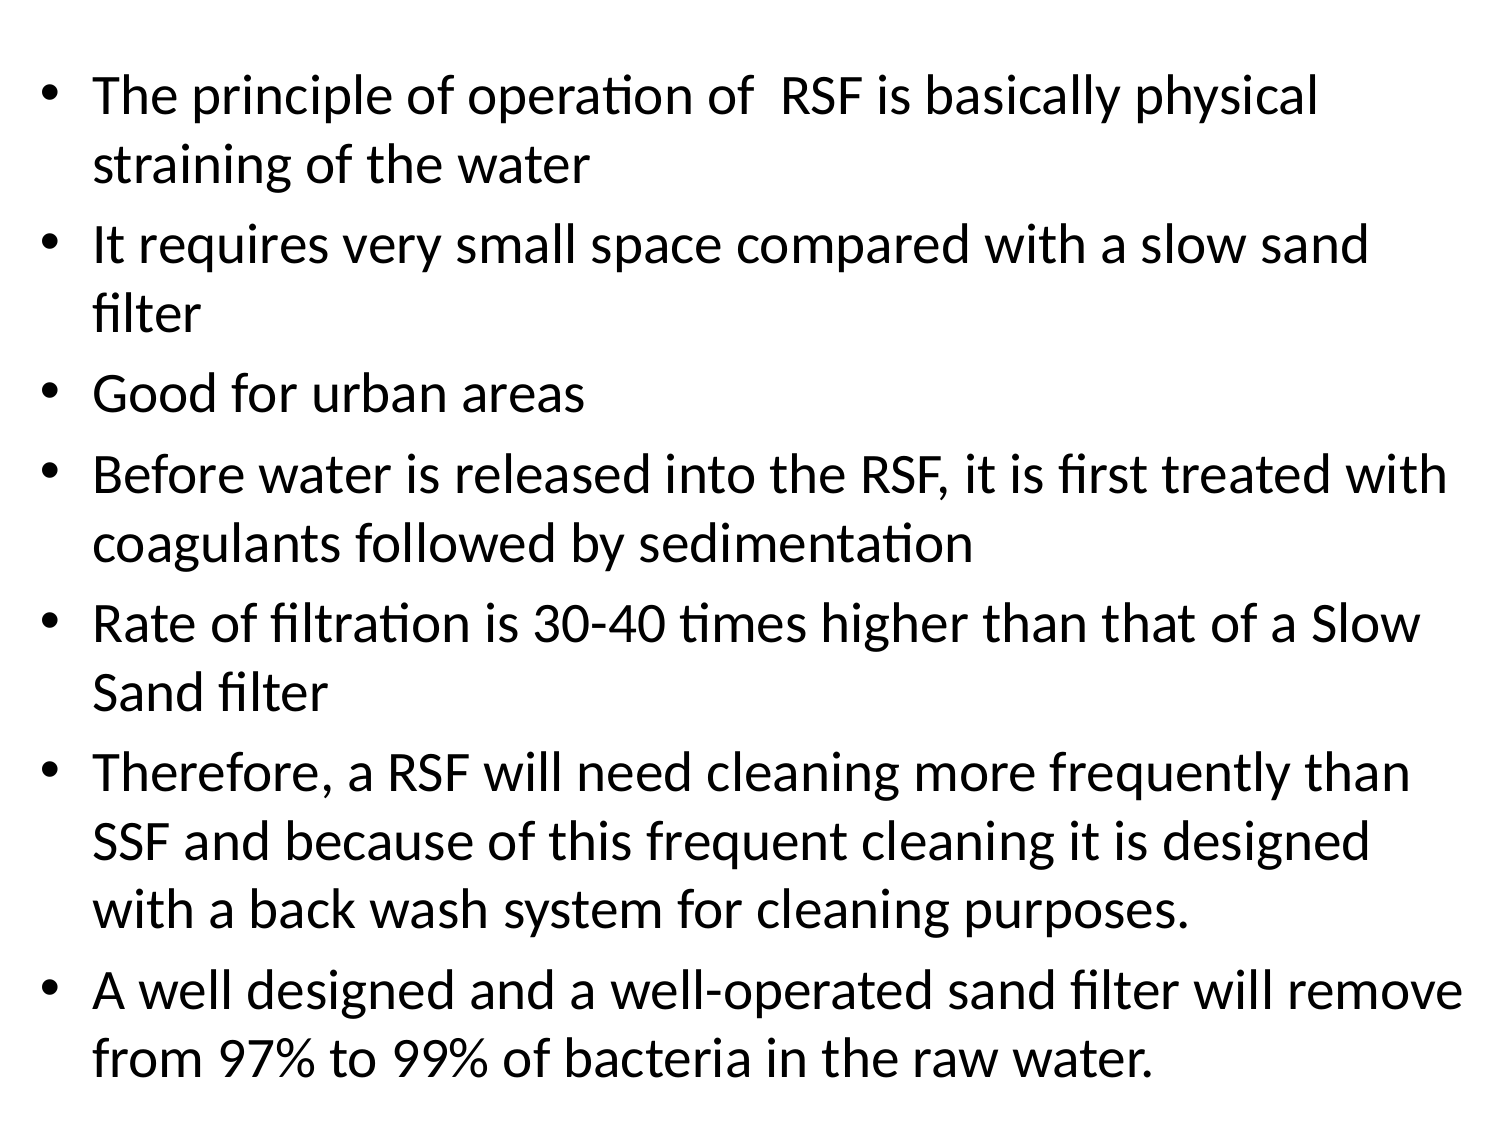

#
The principle of operation of  RSF is basically physical straining of the water
It requires very small space compared with a slow sand filter
Good for urban areas
Before water is released into the RSF, it is first treated with coagulants followed by sedimentation
Rate of filtration is 30-40 times higher than that of a Slow Sand filter
Therefore, a RSF will need cleaning more frequently than SSF and because of this frequent cleaning it is designed with a back wash system for cleaning purposes.
A well designed and a well-operated sand filter will remove from 97% to 99% of bacteria in the raw water.